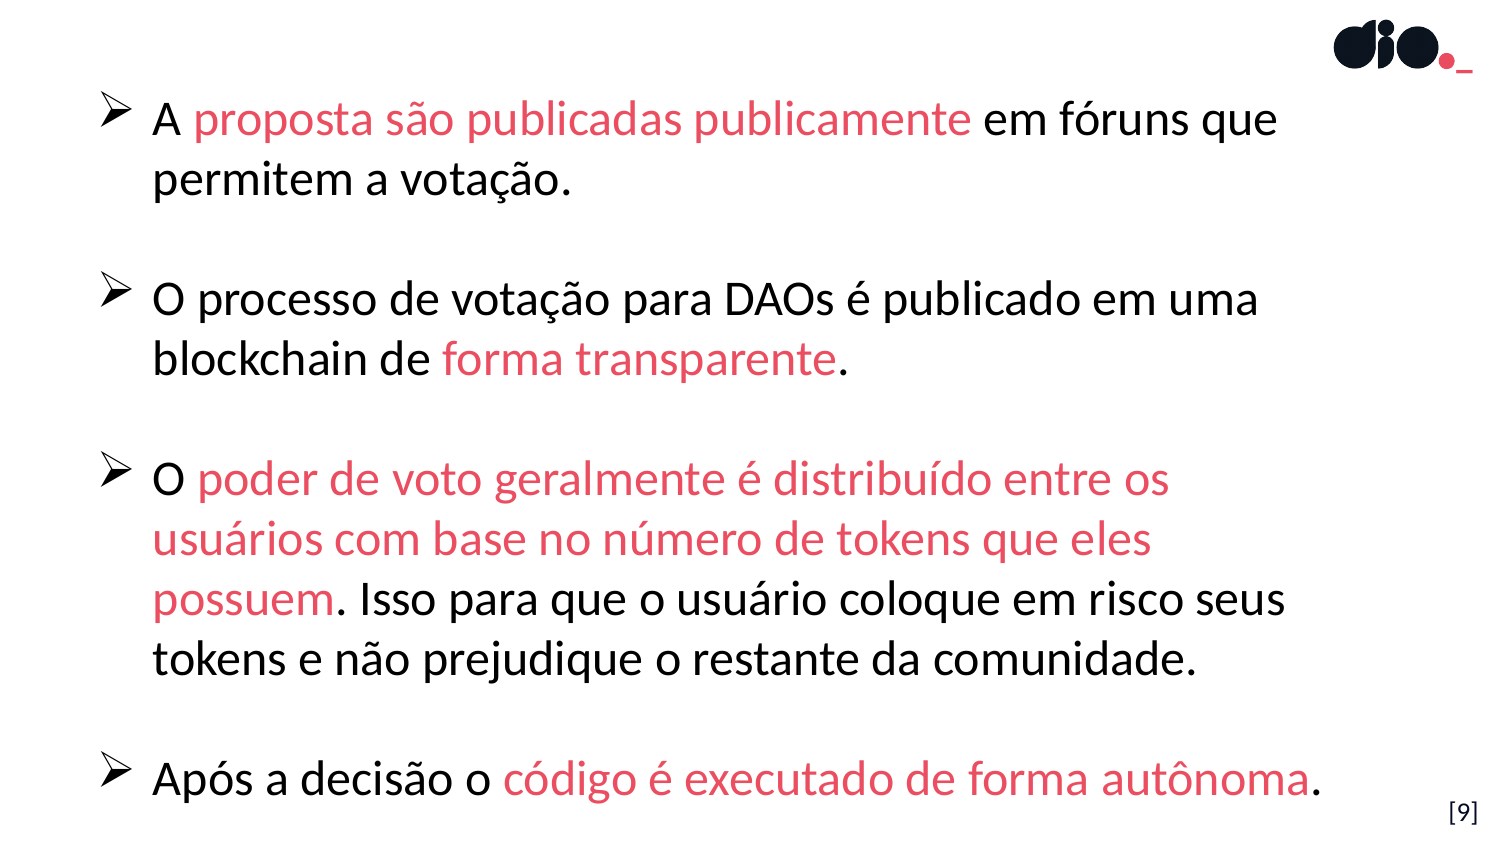

A proposta são publicadas publicamente em fóruns que permitem a votação.

O processo de votação para DAOs é publicado em uma blockchain de forma transparente.

O poder de voto geralmente é distribuído entre os usuários com base no número de tokens que eles possuem. Isso para que o usuário coloque em risco seus tokens e não prejudique o restante da comunidade.

Após a decisão o código é executado de forma autônoma.
[9]